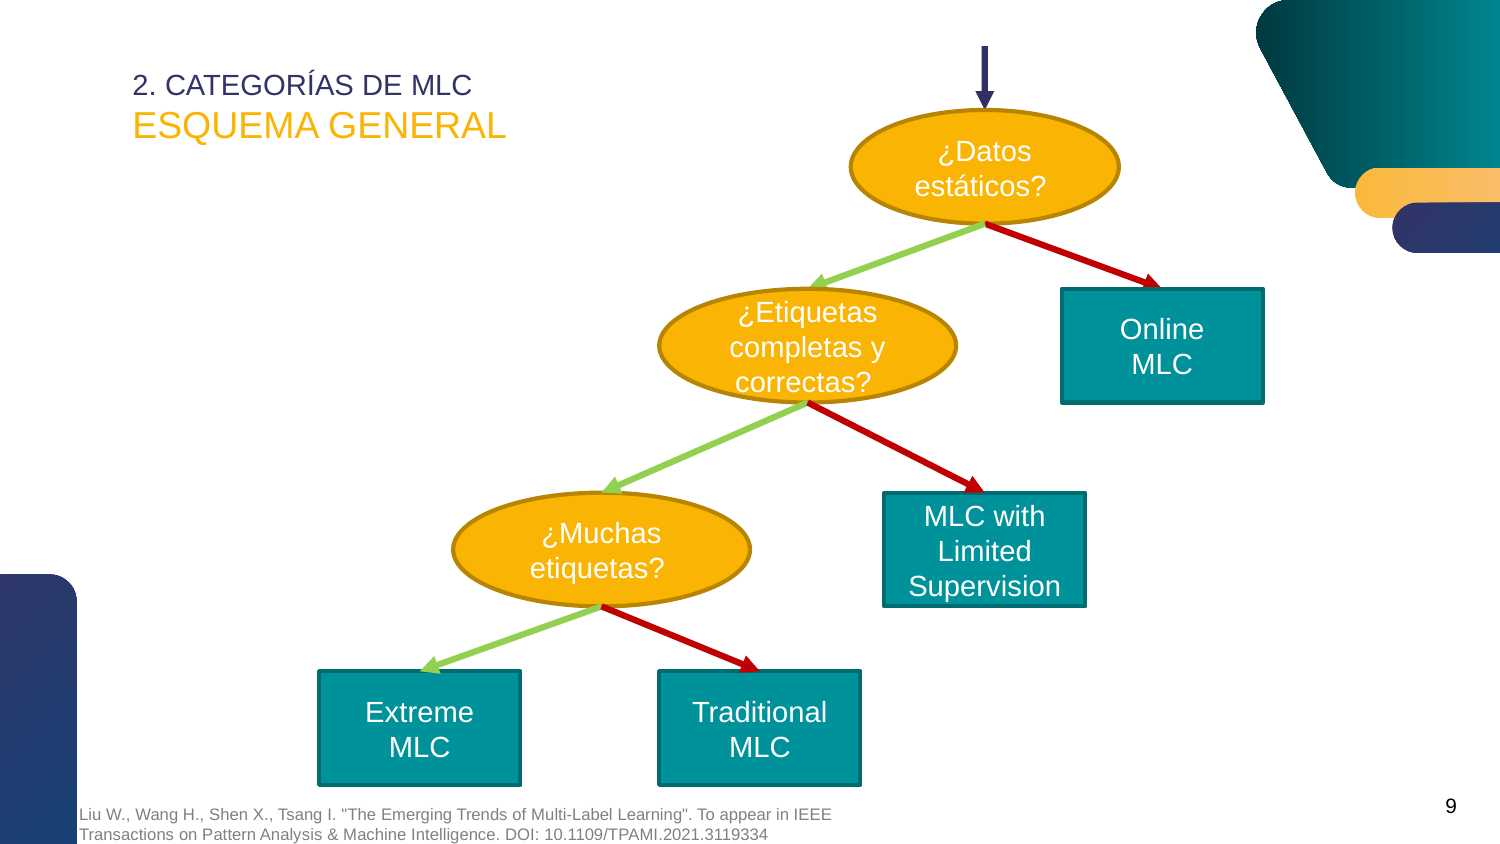

# 2. CATEGORÍAS DE MLC ESQUEMA GENERAL
¿Datos estáticos?
¿Etiquetas completas y correctas?
Online
MLC
¿Muchas etiquetas?
MLC with Limited Supervision
Extreme
MLC
Traditional MLC
9
Liu W., Wang H., Shen X., Tsang I. "The Emerging Trends of Multi-Label Learning". To appear in IEEE Transactions on Pattern Analysis & Machine Intelligence. DOI: 10.1109/TPAMI.2021.3119334